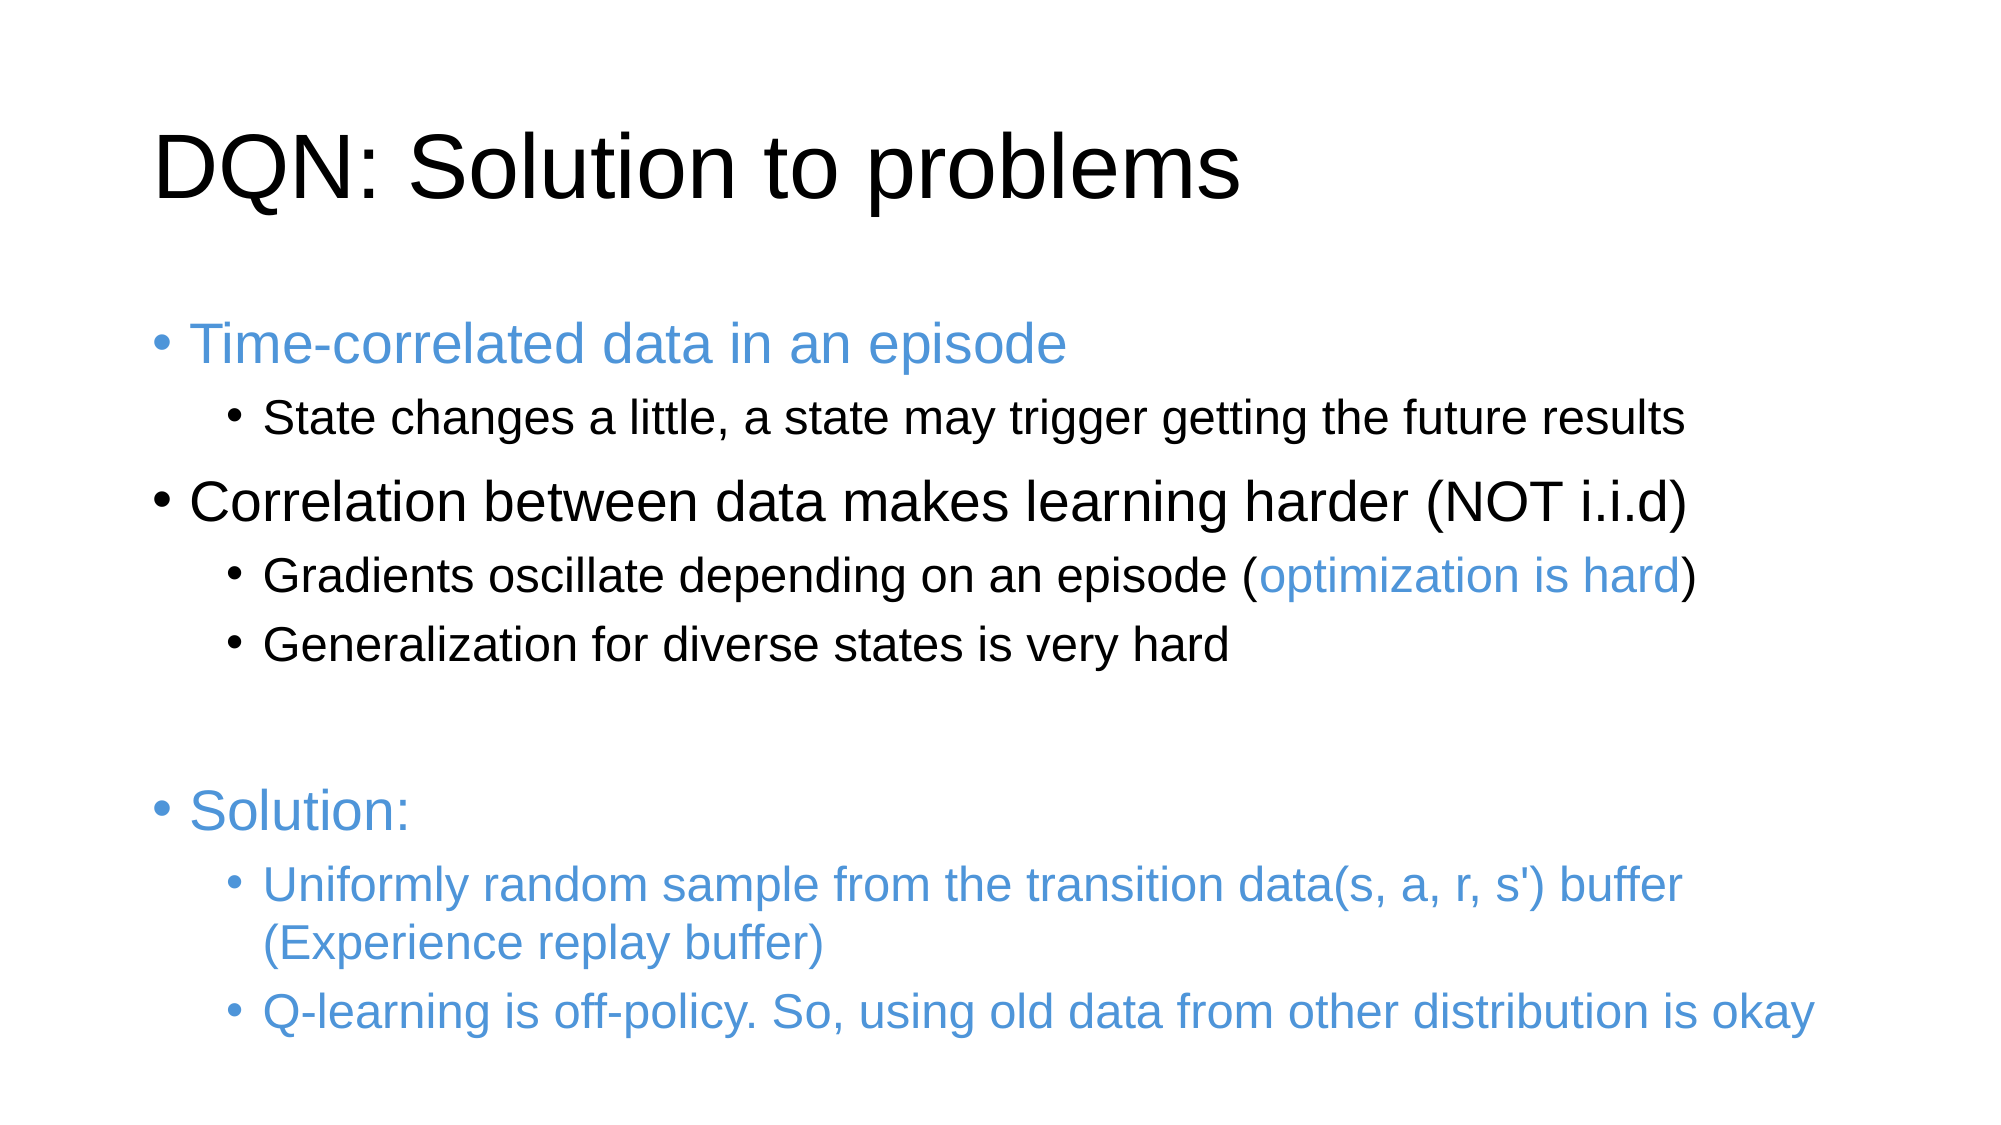

# DQN: Solution to problems
Time-correlated data in an episode
State changes a little, a state may trigger getting the future results
Correlation between data makes learning harder (NOT i.i.d)
Gradients oscillate depending on an episode (optimization is hard)
Generalization for diverse states is very hard

Solution:
Uniformly random sample from the transition data(s, a, r, s') buffer (Experience replay buffer)
Q-learning is off-policy. So, using old data from other distribution is okay